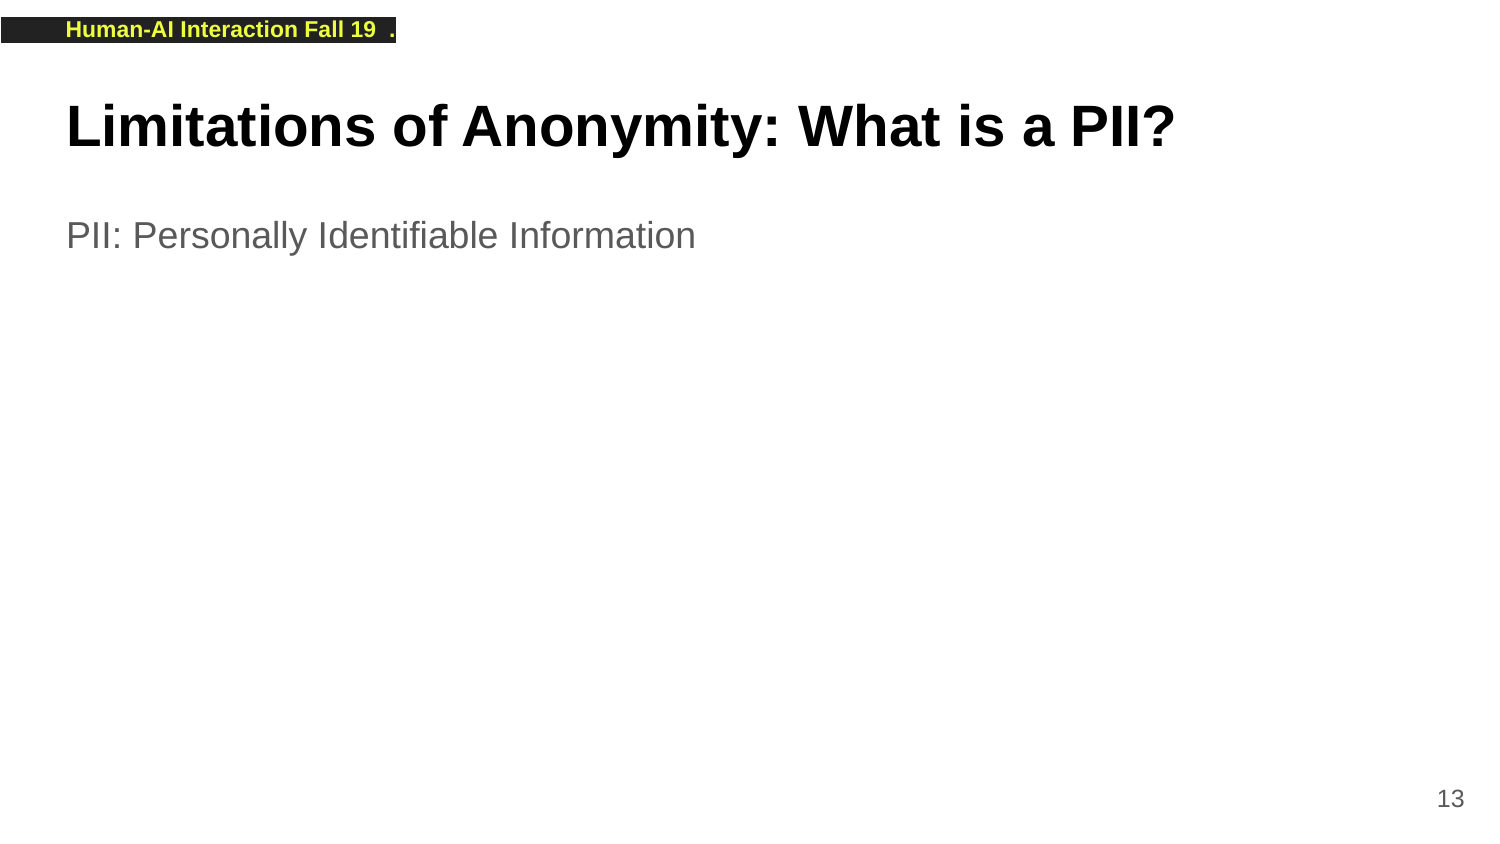

# Limitations of Anonymity: What is a PII?
PII: Personally Identifiable Information
13